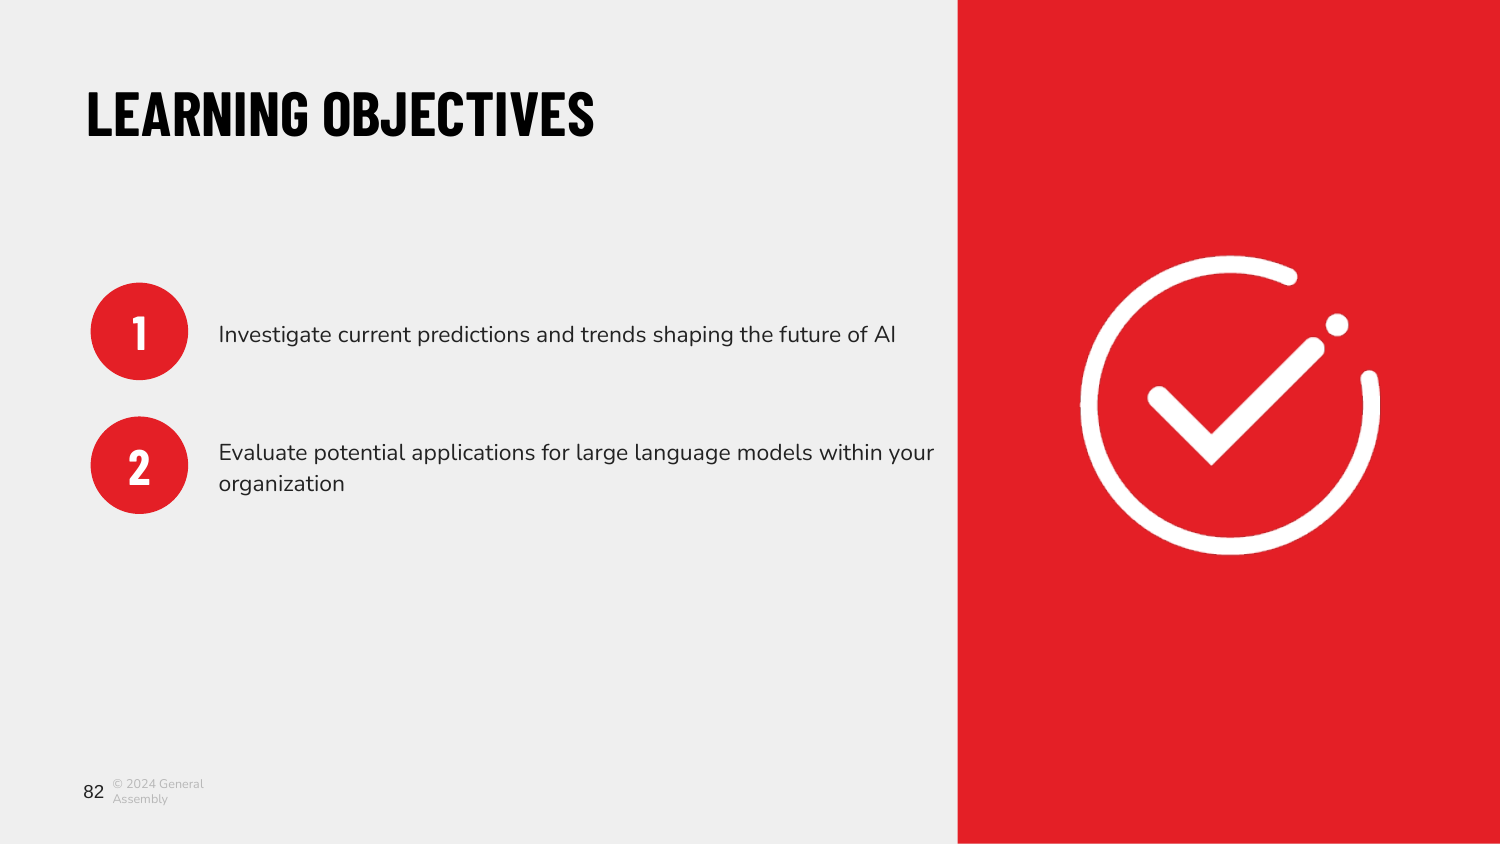

Investigate current predictions and trends shaping the future of AI
Evaluate potential applications for large language models within your organization

82